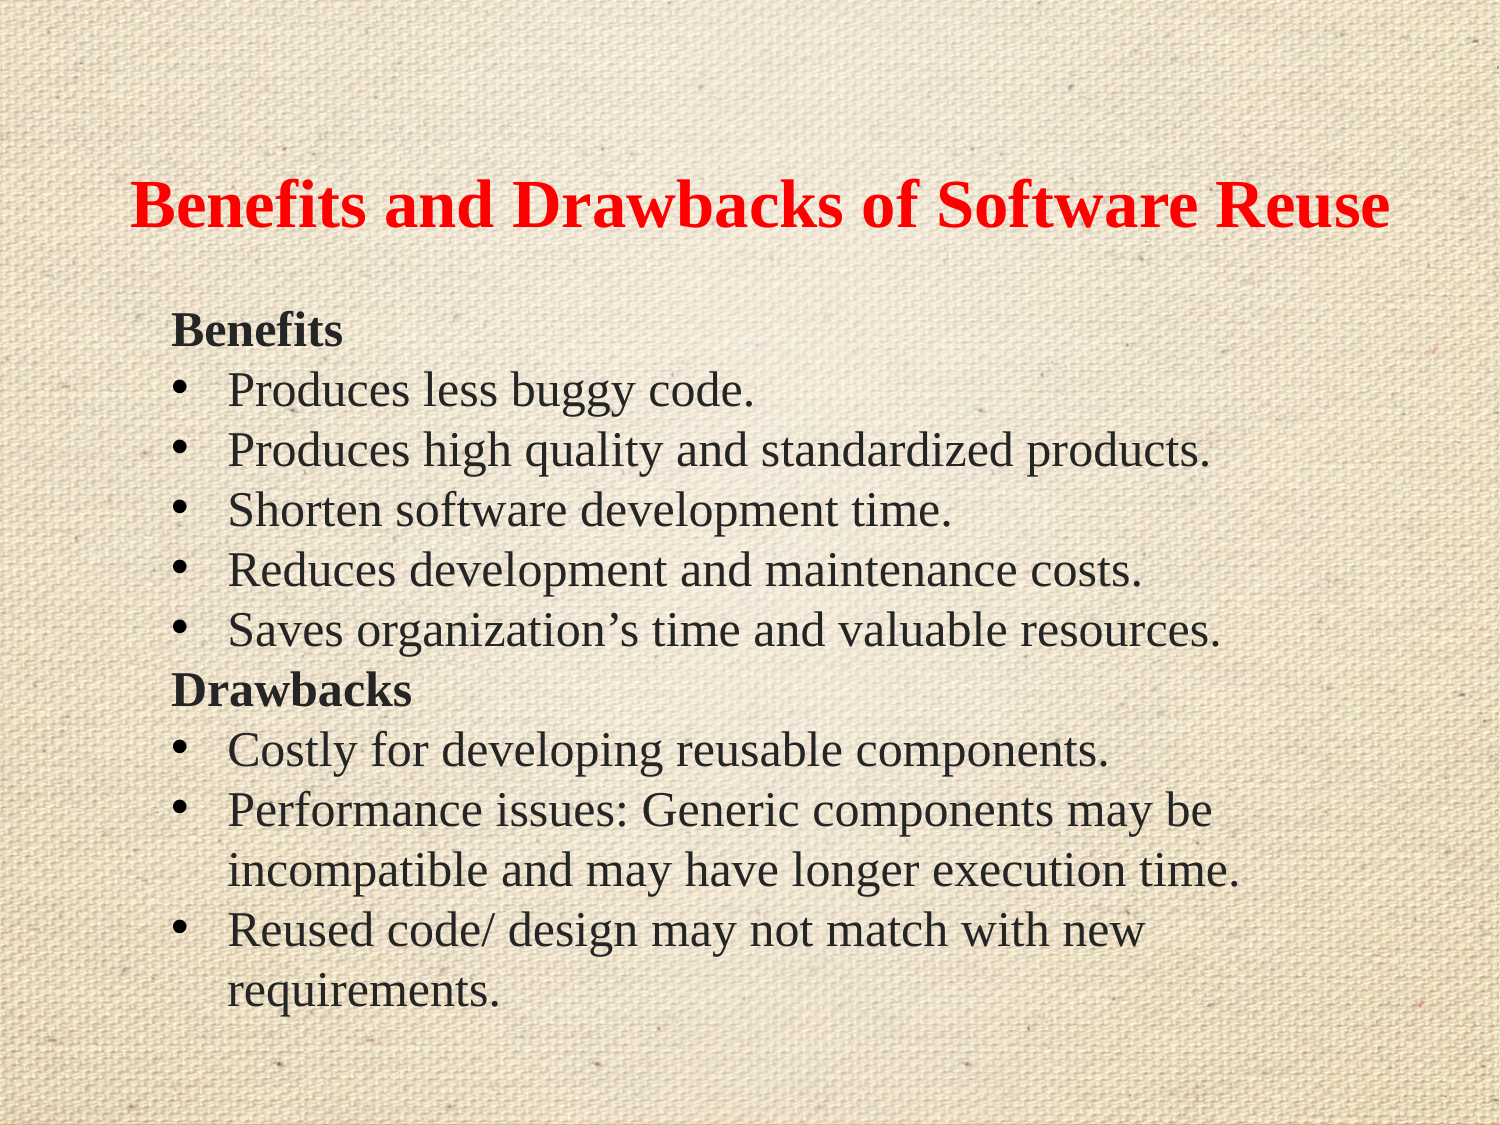

# Benefits and Drawbacks of Software Reuse
Benefits
Produces less buggy code.
Produces high quality and standardized products.
Shorten software development time.
Reduces development and maintenance costs.
Saves organization’s time and valuable resources.
Drawbacks
Costly for developing reusable components.
Performance issues: Generic components may be incompatible and may have longer execution time.
Reused code/ design may not match with new requirements.